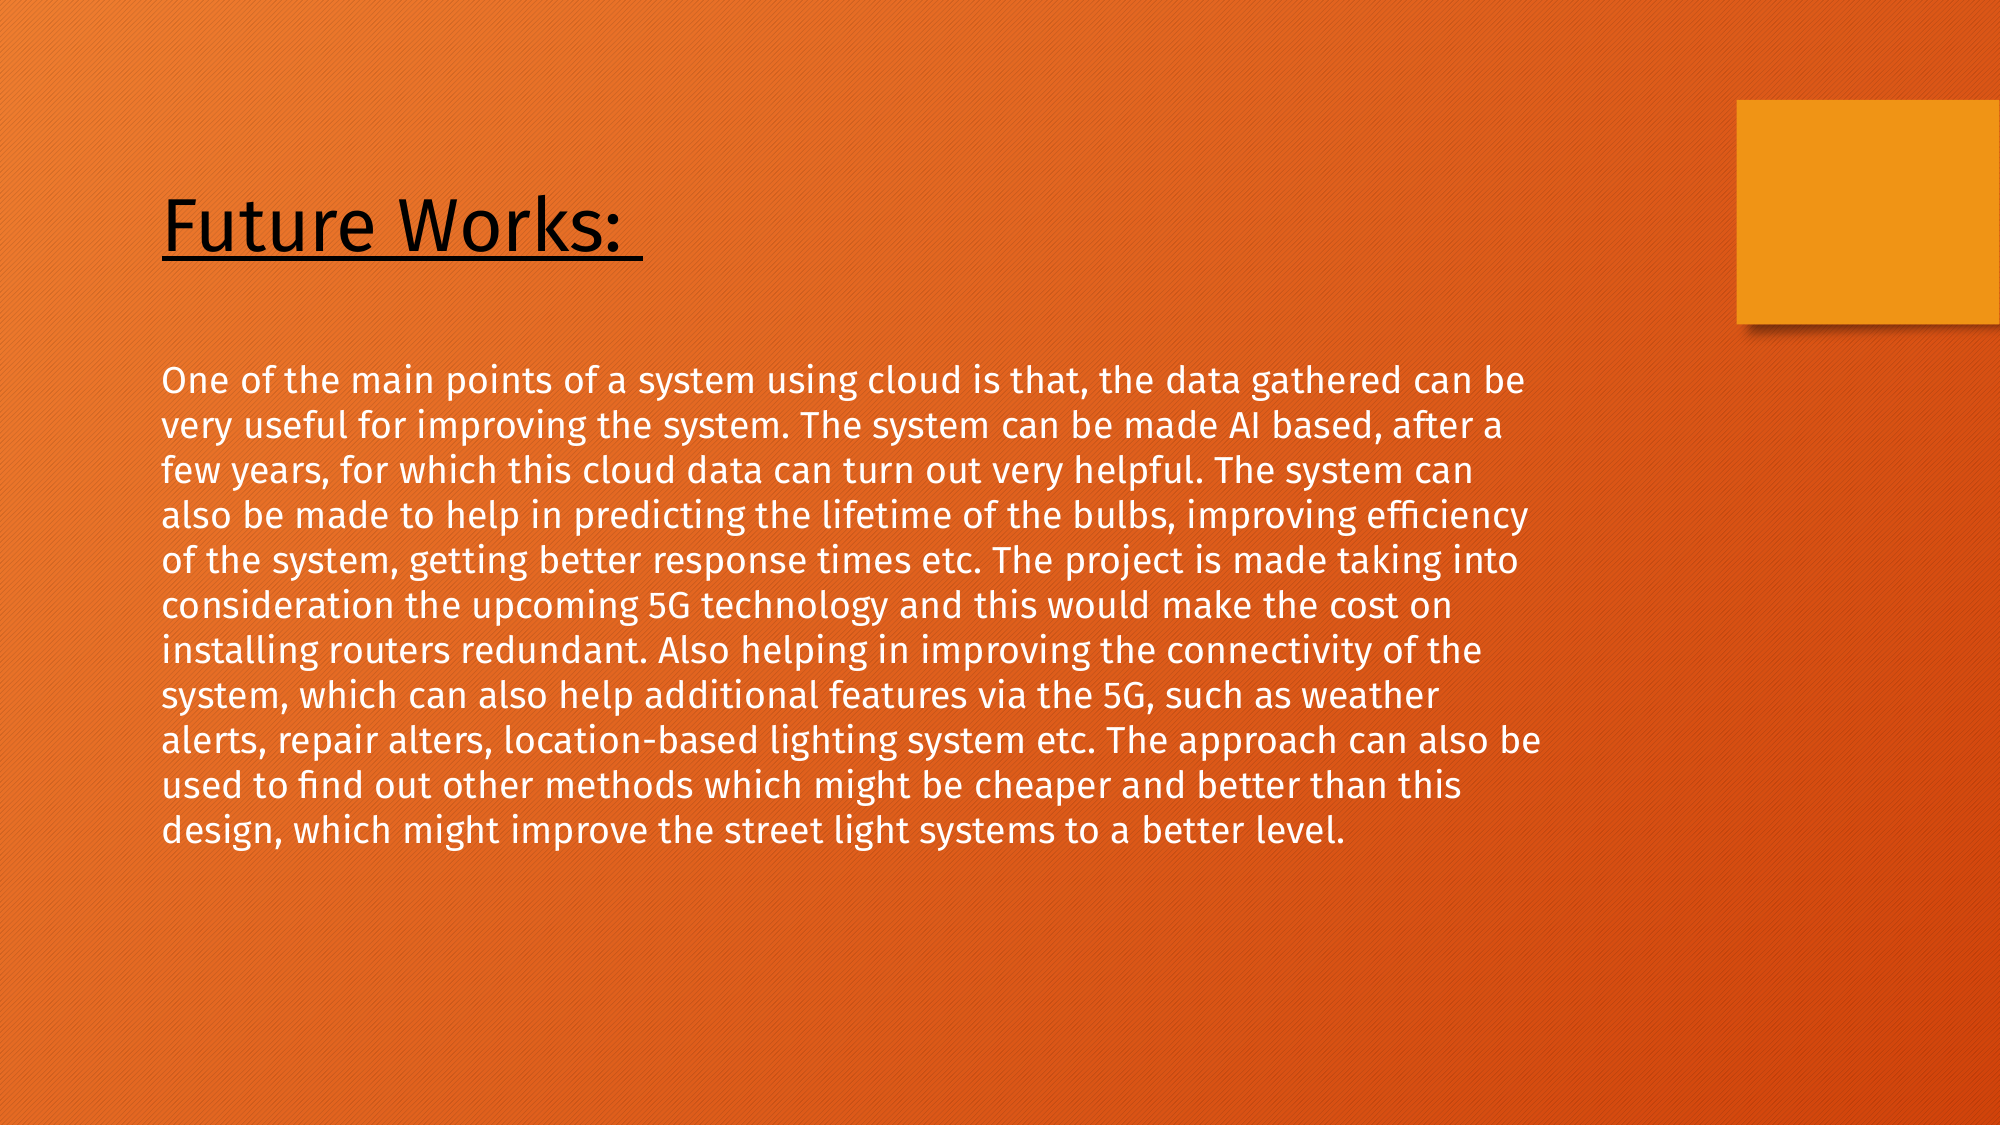

Future Works:

One of the main points of a system using cloud is that, the data gathered can be very useful for improving the system. The system can be made AI based, after a few years, for which this cloud data can turn out very helpful. The system can also be made to help in predicting the lifetime of the bulbs, improving efficiency of the system, getting better response times etc. The project is made taking into consideration the upcoming 5G technology and this would make the cost on installing routers redundant. Also helping in improving the connectivity of the system, which can also help additional features via the 5G, such as weather alerts, repair alters, location-based lighting system etc. The approach can also be used to find out other methods which might be cheaper and better than this design, which might improve the street light systems to a better level.